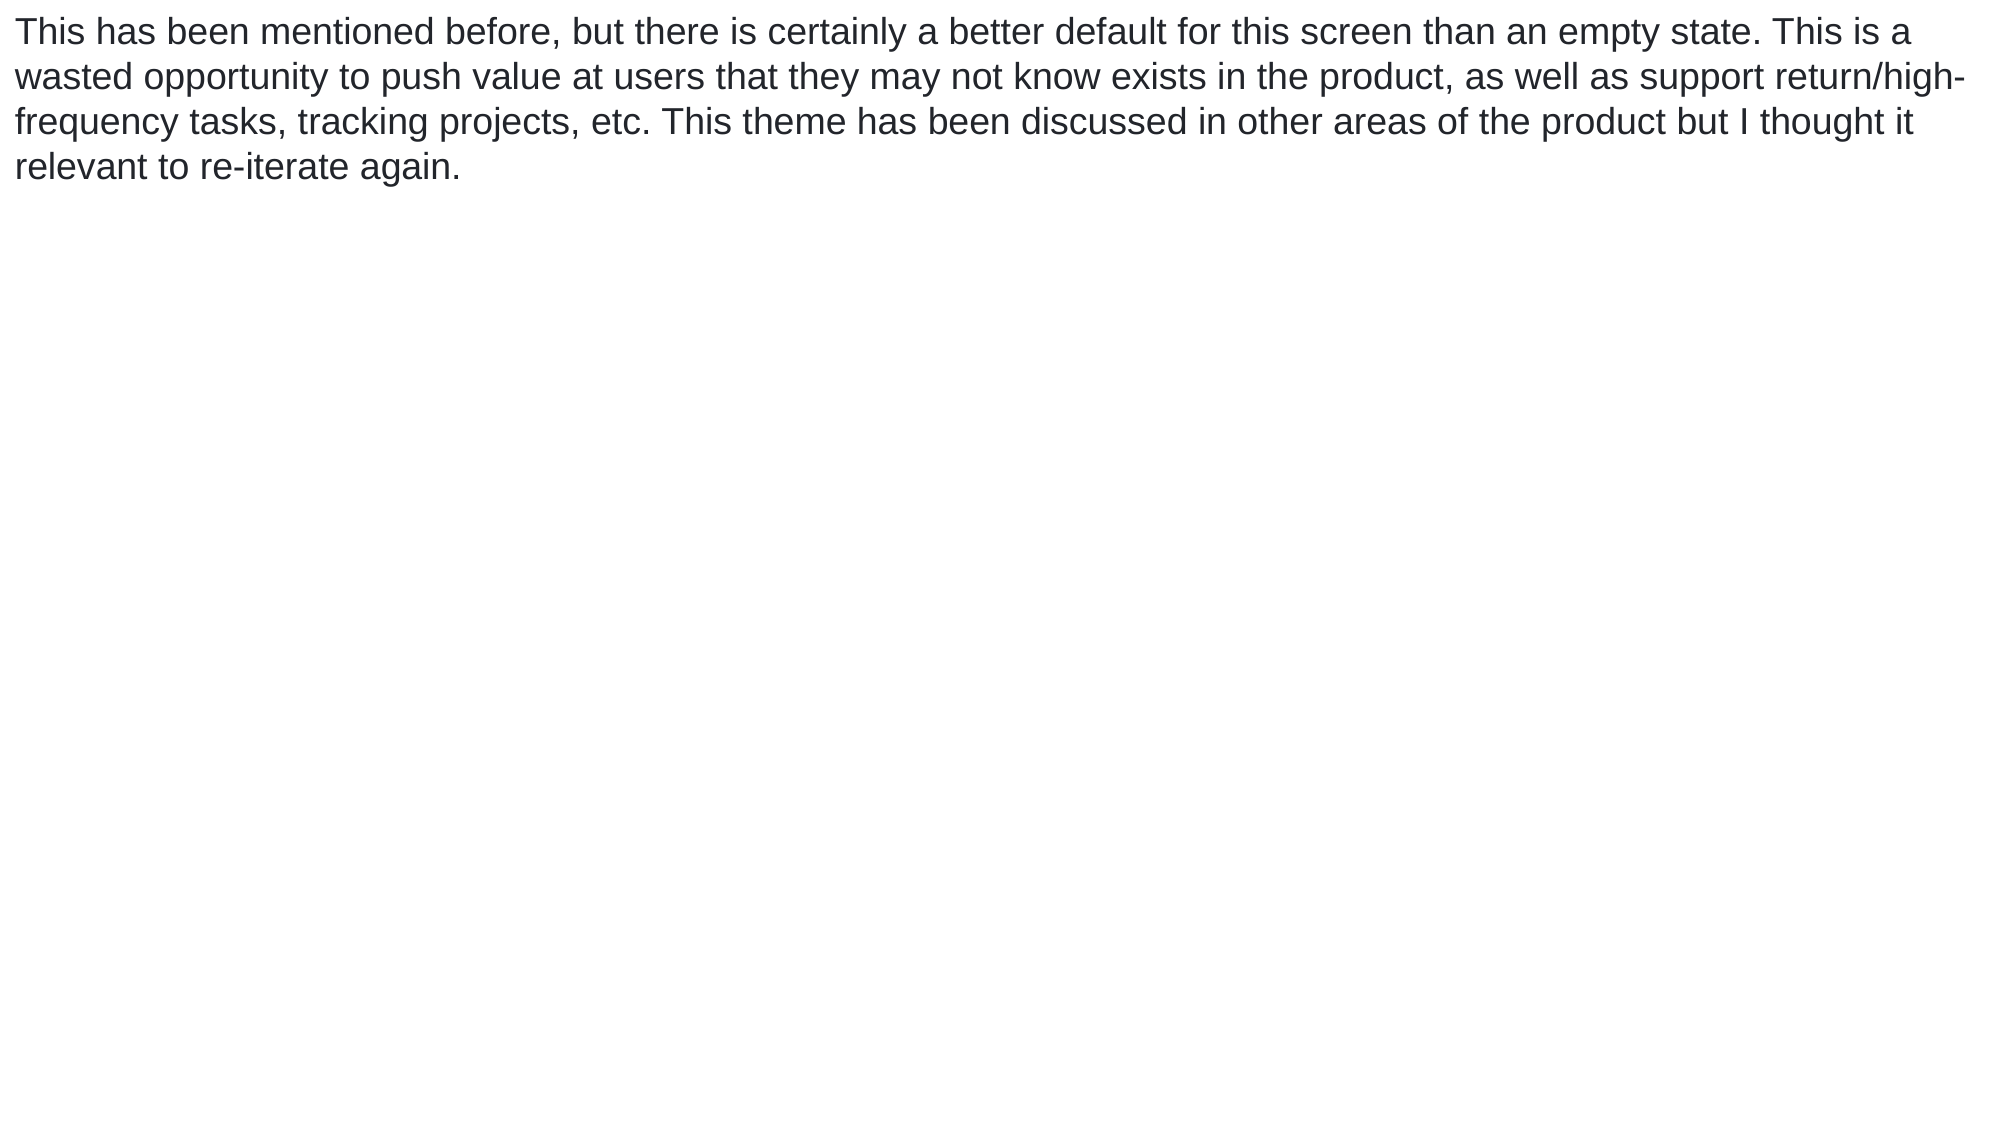

This has been mentioned before, but there is certainly a better default for this screen than an empty state. This is a wasted opportunity to push value at users that they may not know exists in the product, as well as support return/high-frequency tasks, tracking projects, etc. This theme has been discussed in other areas of the product but I thought it relevant to re-iterate again.